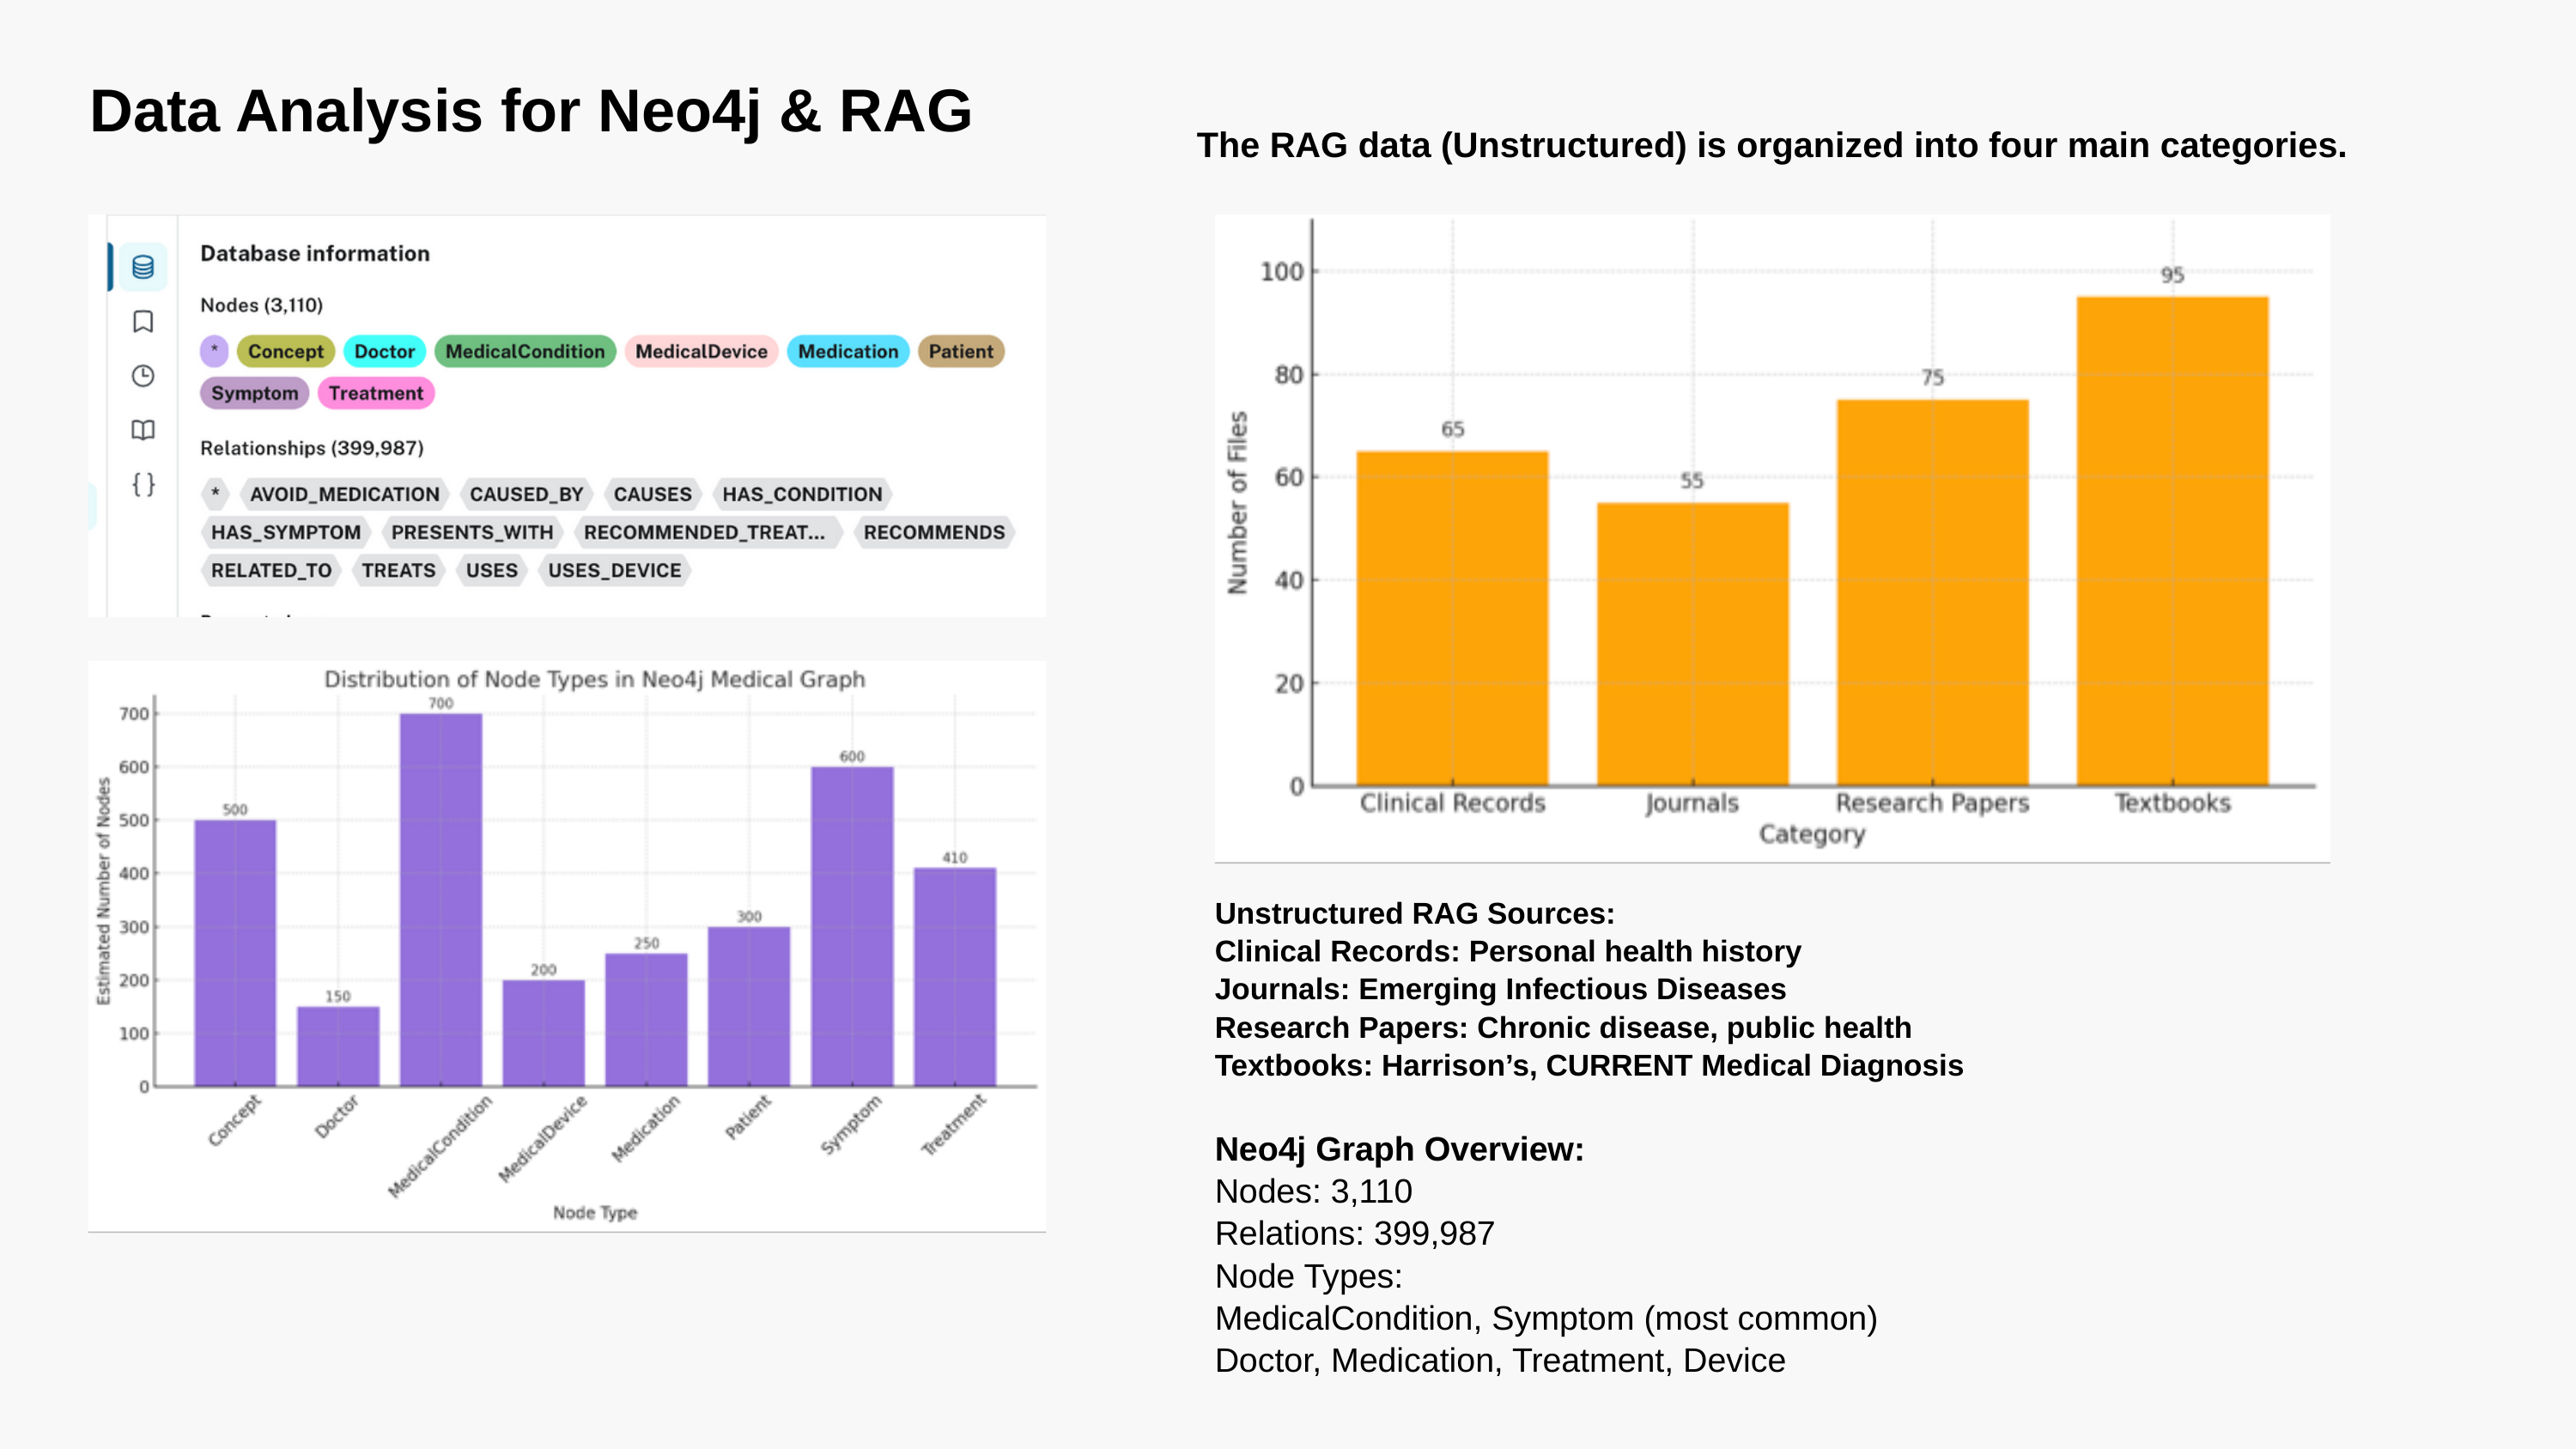

Data Analysis for Neo4j & RAG
The RAG data (Unstructured) is organized into four main categories.

Unstructured RAG Sources:
Clinical Records: Personal health history
Journals: Emerging Infectious Diseases
Research Papers: Chronic disease, public health
Textbooks: Harrison’s, CURRENT Medical Diagnosis
Neo4j Graph Overview:
Nodes: 3,110
Relations: 399,987
Node Types:
MedicalCondition, Symptom (most common)
Doctor, Medication, Treatment, Device